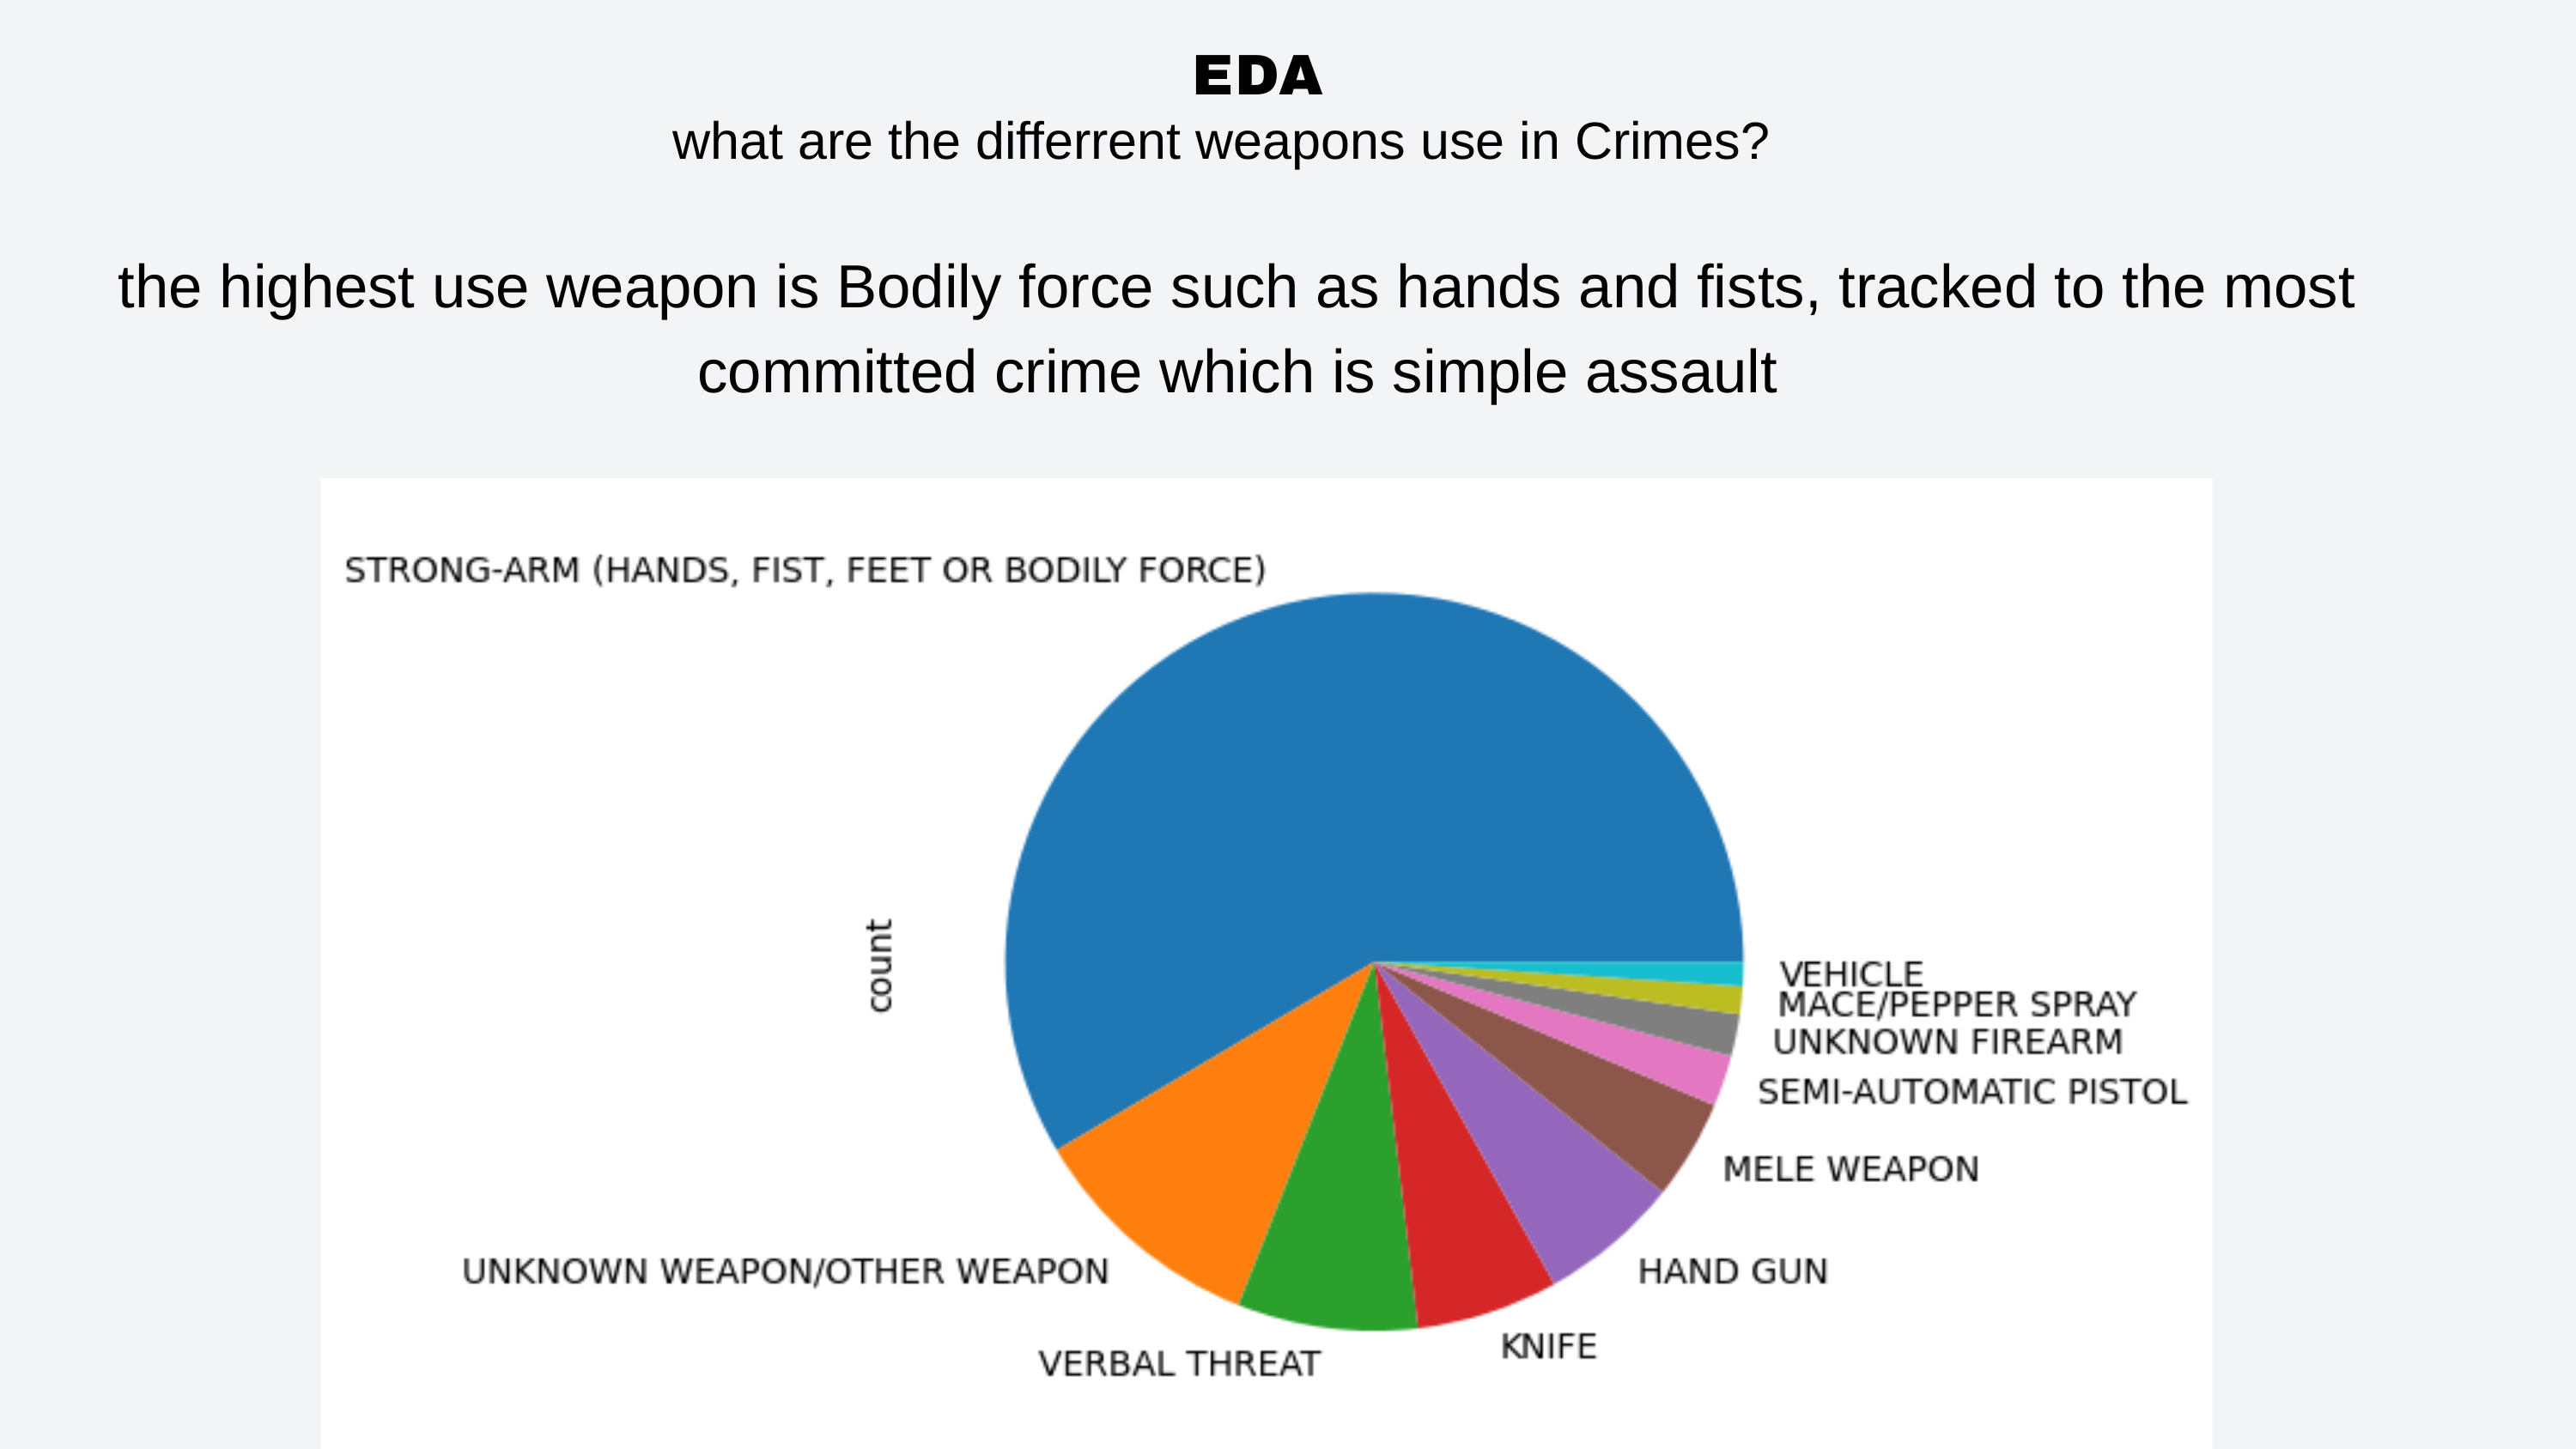

EDA
what are the differrent weapons use in Crimes?
the highest use weapon is Bodily force such as hands and fists, tracked to the most committed crime which is simple assault